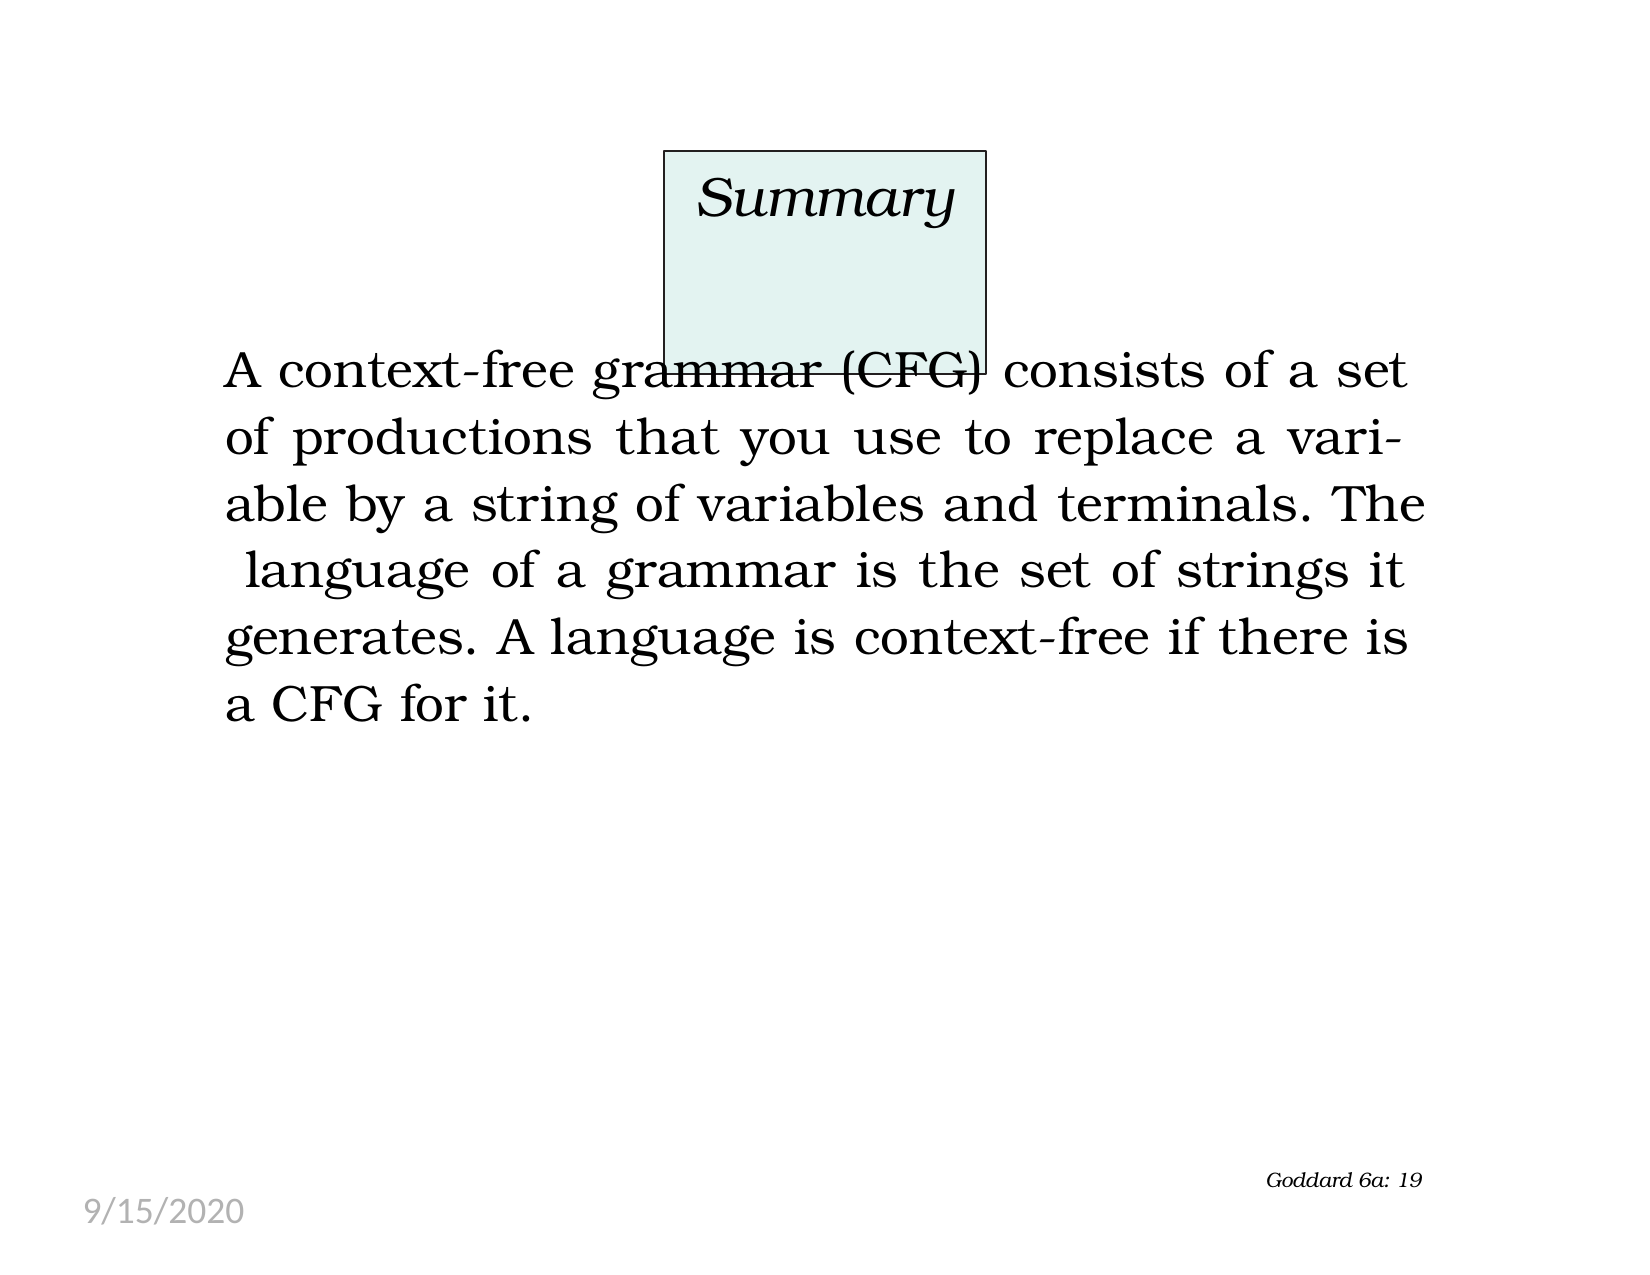

# Summary
A context-free grammar (CFG) consists of a set  of productions that you use to replace a vari-  able by a string of variables and terminals. The  language of a grammar is the set of strings it  generates. A language is context-free if there is  a CFG for it.
Goddard 6a: 19
9/15/2020